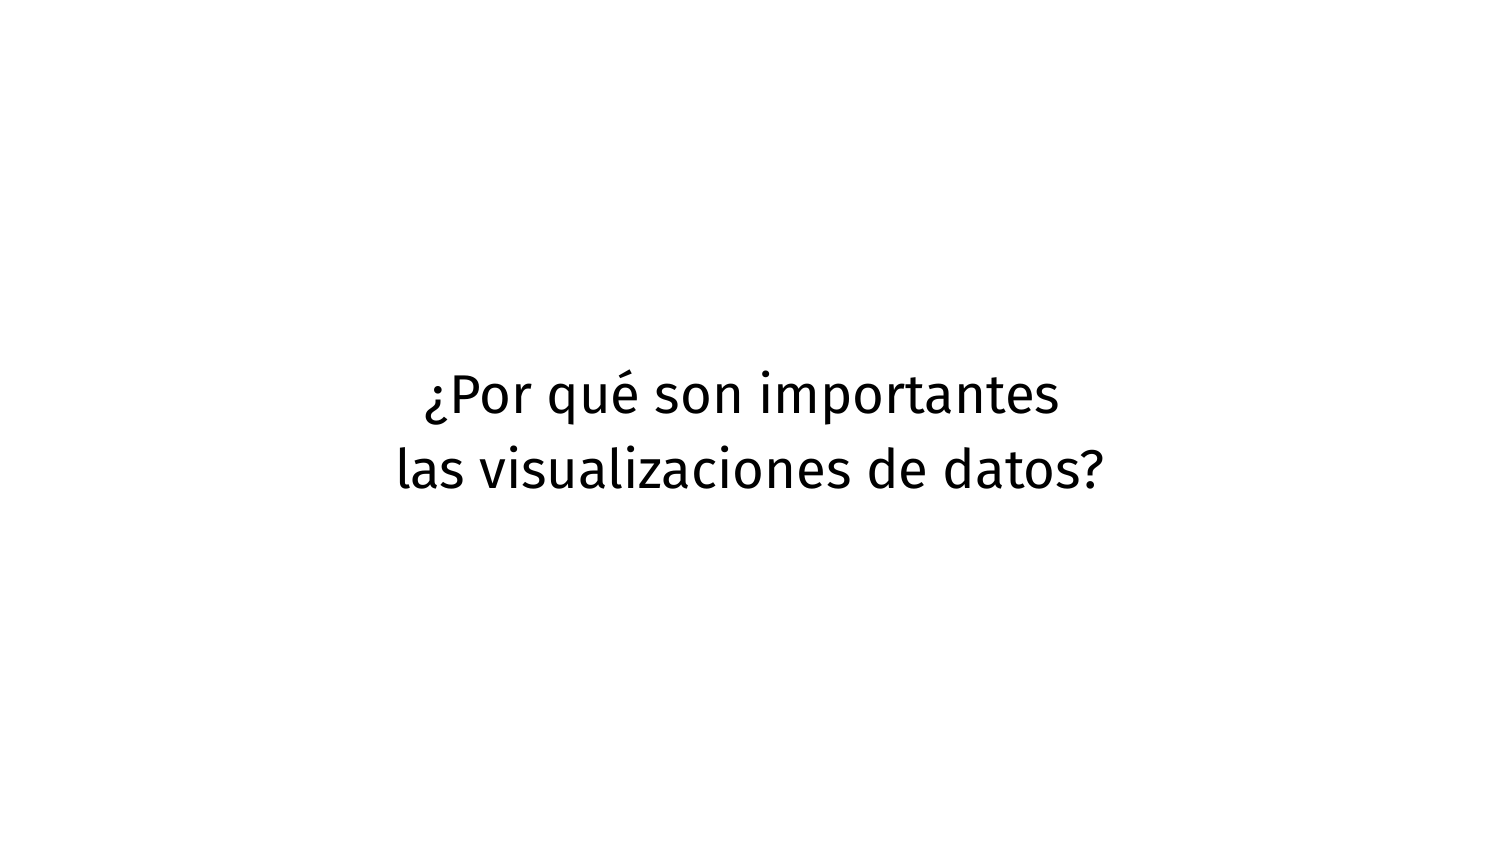

# ¿Por qué son importantes
las visualizaciones de datos?